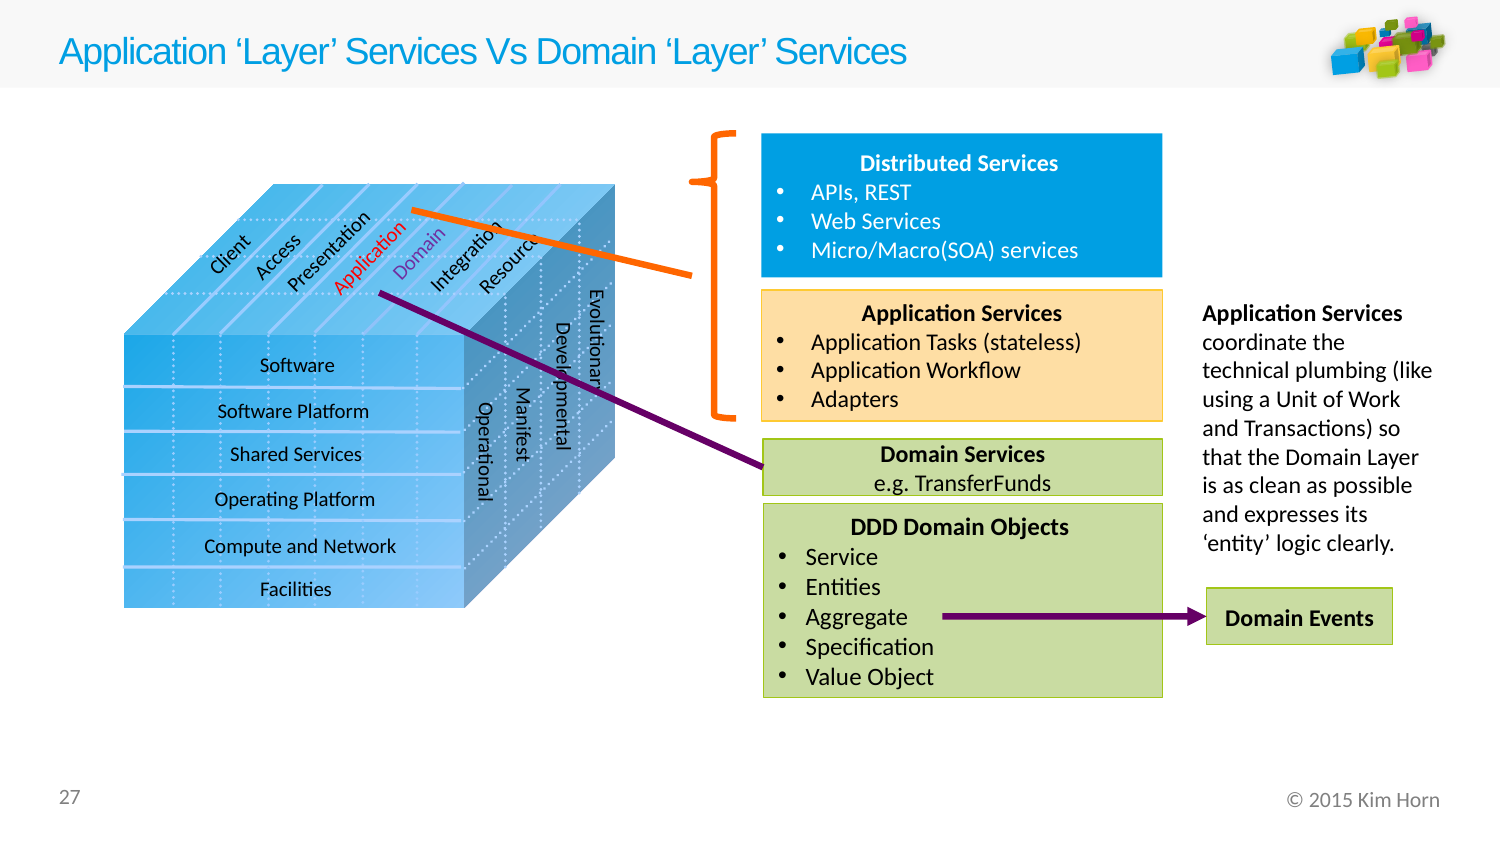

# Application ‘Layer’ Services Vs Domain ‘Layer’ Services

Distributed Services
APIs, REST
Web Services
Micro/Macro(SOA) services

Presentation
Domain
Client
Integration
Access
Application

Resource

Evolutionary

Software
Developmental

Software Platform
Manifest

Operational
Shared Services

Operating Platform

Compute and Network

Facilities

Application Services
Application Tasks (stateless)
Application Workflow
Adapters
Application Services coordinate the technical plumbing (like using a Unit of Work and Transactions) so that the Domain Layer is as clean as possible and expresses its ‘entity’ logic clearly.
Domain Services
e.g. TransferFunds
DDD Domain Objects
Service
Entities
Aggregate
Specification
Value Object
Domain Events